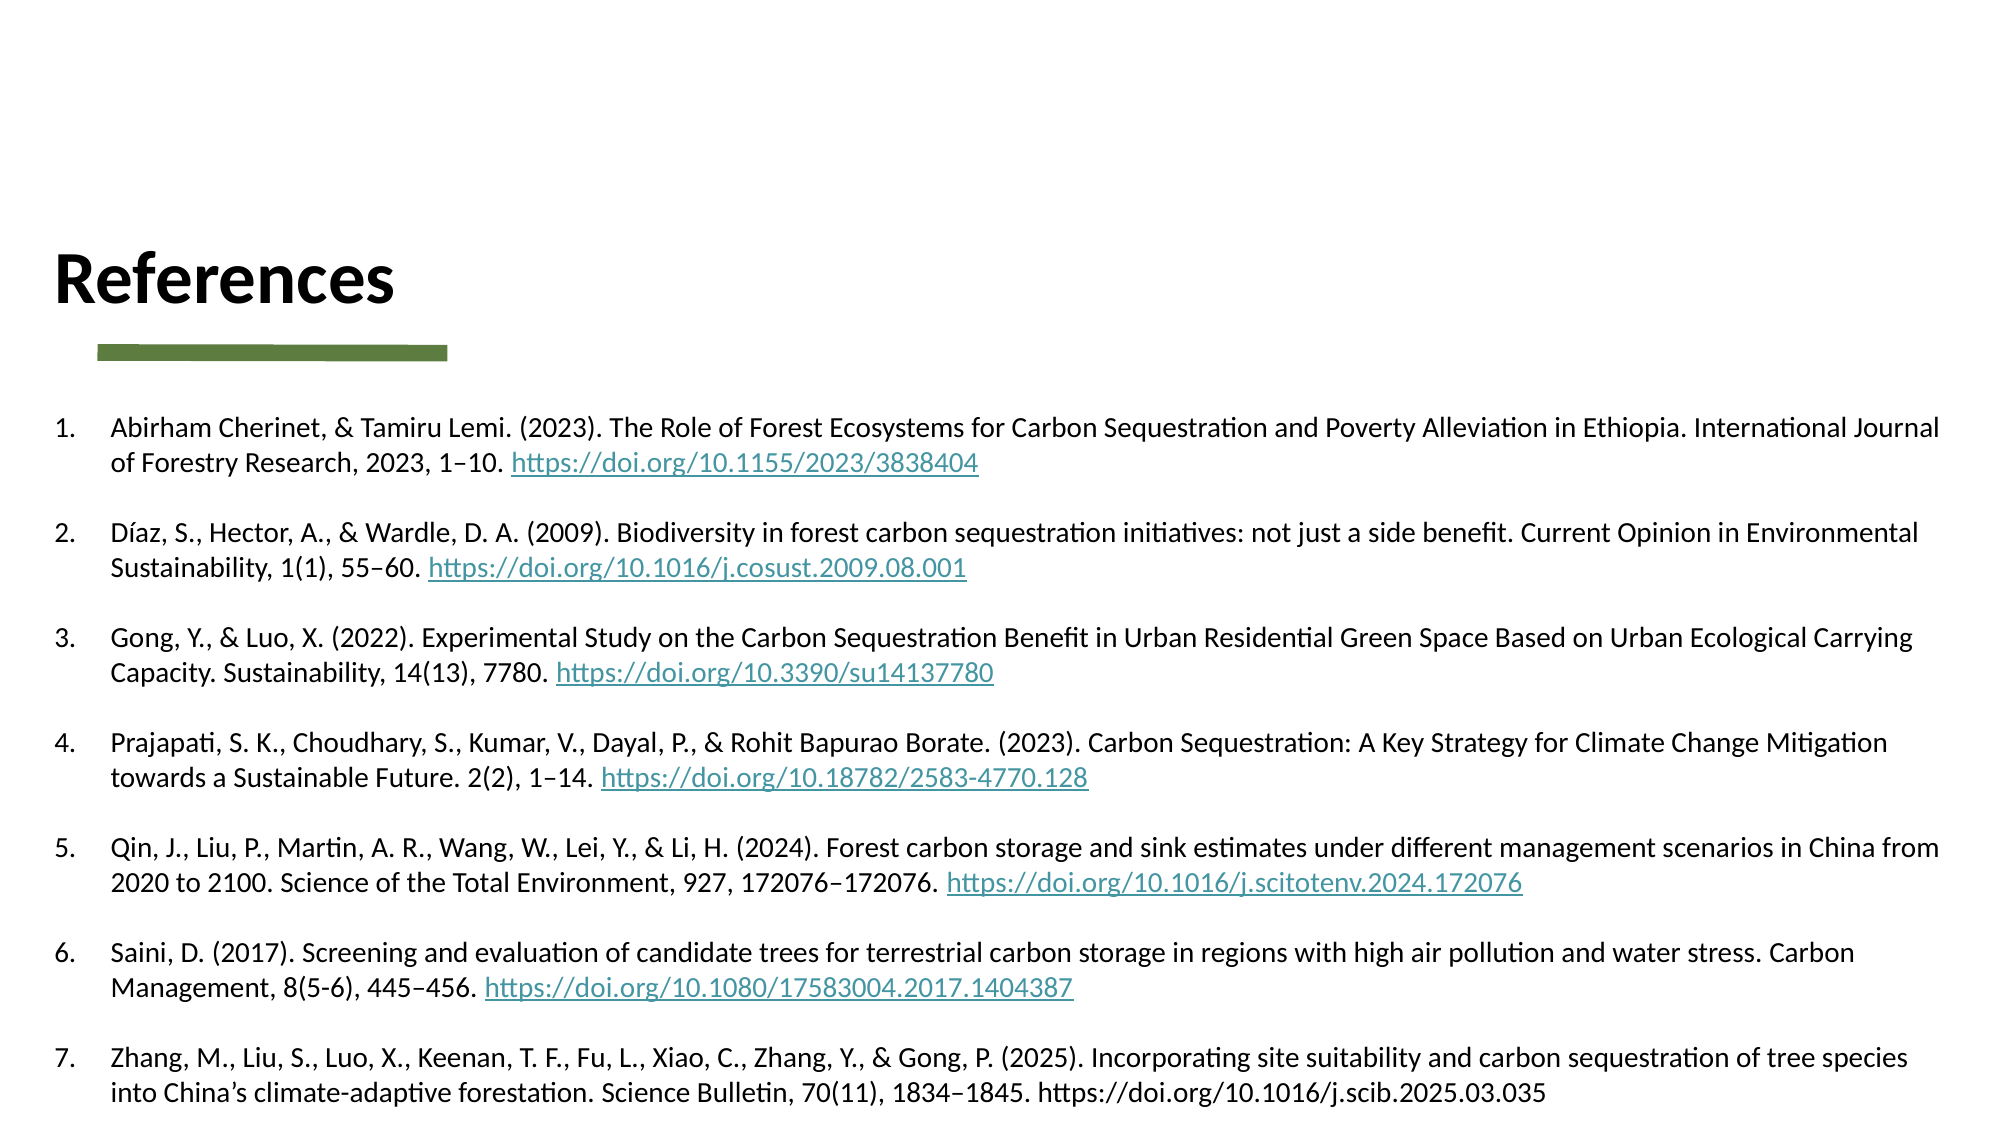

References

Abirham Cherinet, & Tamiru Lemi. (2023). The Role of Forest Ecosystems for Carbon Sequestration and Poverty Alleviation in Ethiopia. International Journal of Forestry Research, 2023, 1–10. https://doi.org/10.1155/2023/3838404

Díaz, S., Hector, A., & Wardle, D. A. (2009). Biodiversity in forest carbon sequestration initiatives: not just a side benefit. Current Opinion in Environmental Sustainability, 1(1), 55–60. https://doi.org/10.1016/j.cosust.2009.08.001

Gong, Y., & Luo, X. (2022). Experimental Study on the Carbon Sequestration Benefit in Urban Residential Green Space Based on Urban Ecological Carrying Capacity. Sustainability, 14(13), 7780. https://doi.org/10.3390/su14137780

Prajapati, S. K., Choudhary, S., Kumar, V., Dayal, P., & Rohit Bapurao Borate. (2023). Carbon Sequestration: A Key Strategy for Climate Change Mitigation towards a Sustainable Future. 2(2), 1–14. https://doi.org/10.18782/2583-4770.128

Qin, J., Liu, P., Martin, A. R., Wang, W., Lei, Y., & Li, H. (2024). Forest carbon storage and sink estimates under different management scenarios in China from 2020 to 2100. Science of the Total Environment, 927, 172076–172076. https://doi.org/10.1016/j.scitotenv.2024.172076

Saini, D. (2017). Screening and evaluation of candidate trees for terrestrial carbon storage in regions with high air pollution and water stress. Carbon Management, 8(5-6), 445–456. https://doi.org/10.1080/17583004.2017.1404387

Zhang, M., Liu, S., Luo, X., Keenan, T. F., Fu, L., Xiao, C., Zhang, Y., & Gong, P. (2025). Incorporating site suitability and carbon sequestration of tree species into China’s climate-adaptive forestation. Science Bulletin, 70(11), 1834–1845. https://doi.org/10.1016/j.scib.2025.03.035